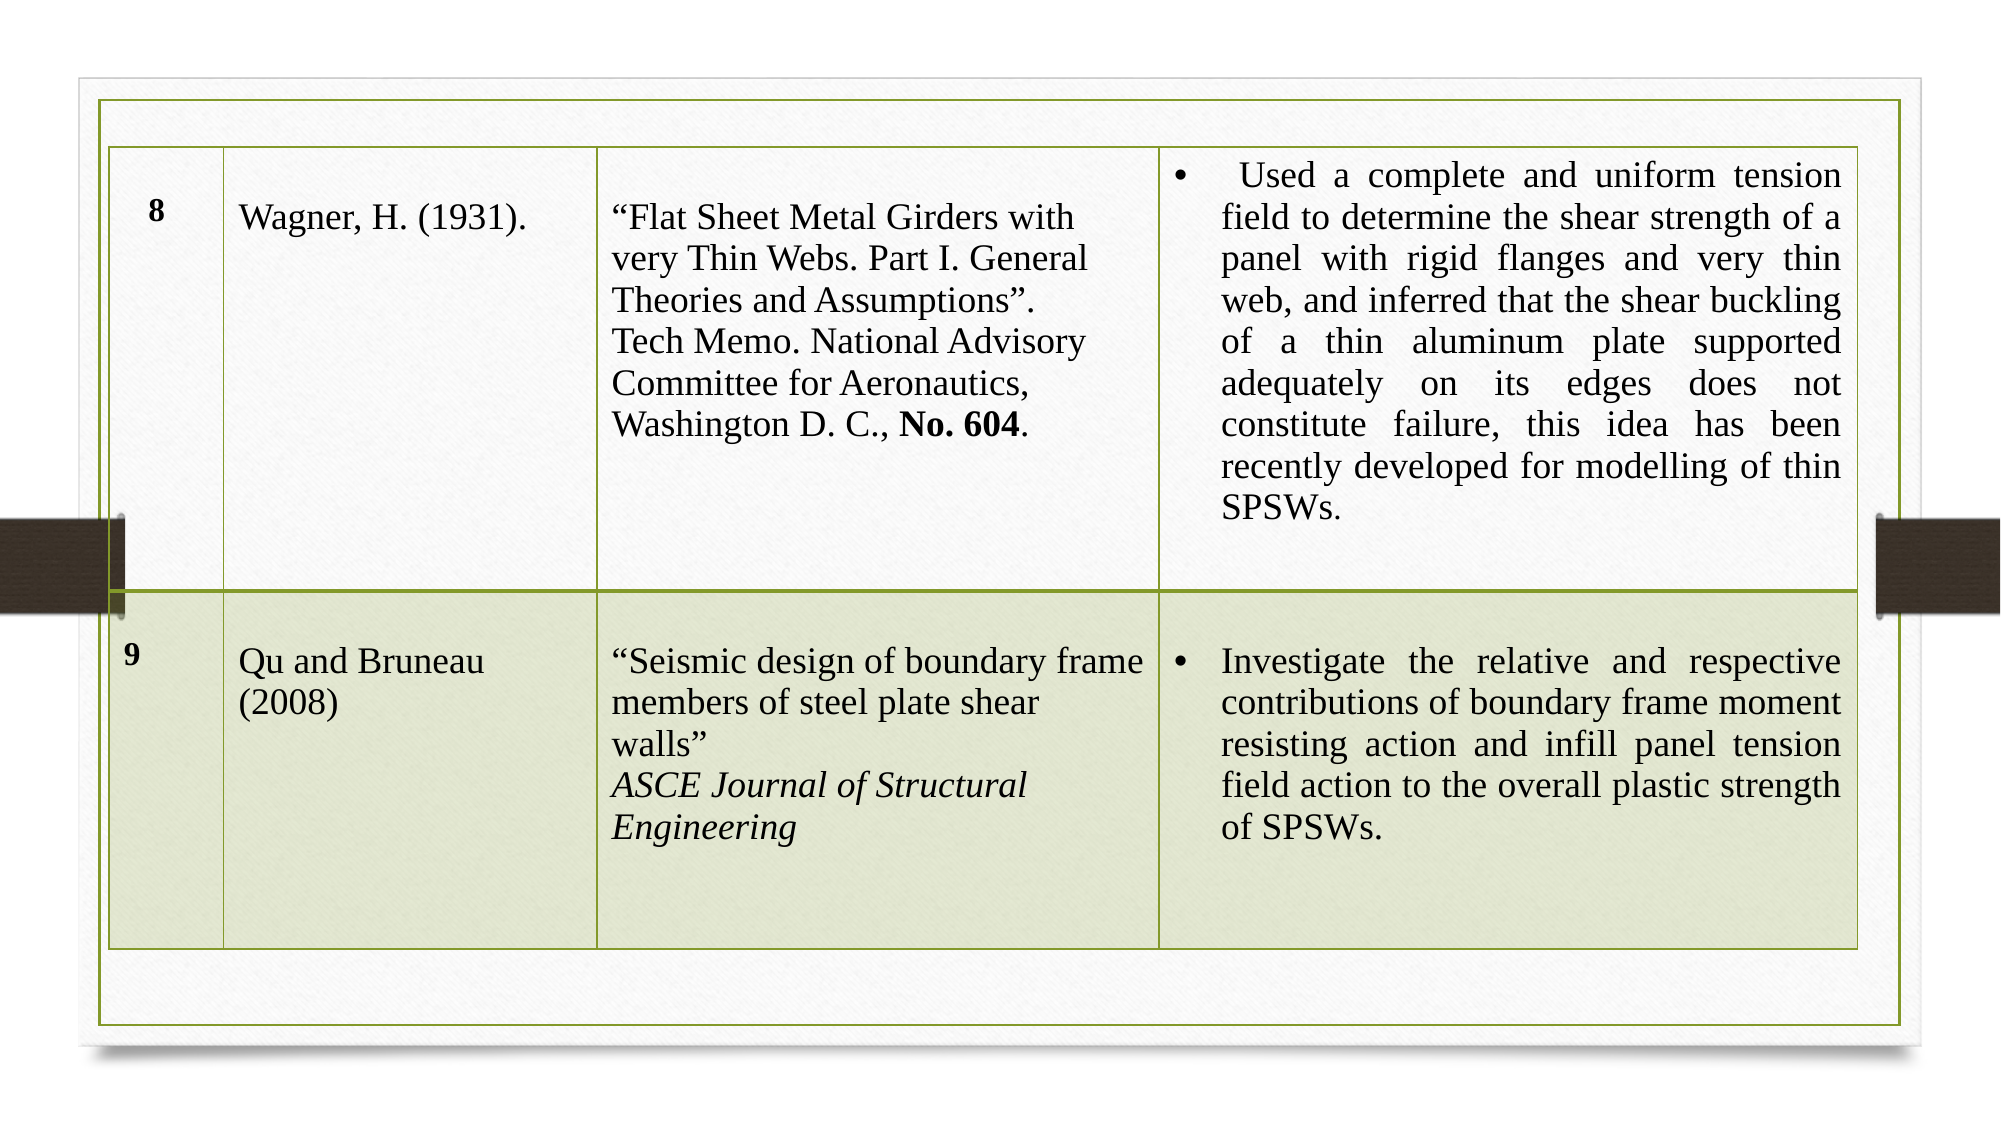

| 8 | Wagner, H. (1931). | “Flat Sheet Metal Girders with very Thin Webs. Part I. General Theories and Assumptions”. Tech Memo. National Advisory Committee for Aeronautics, Washington D. C., No. 604. | Used a complete and uniform tension field to determine the shear strength of a panel with rigid flanges and very thin web, and inferred that the shear buckling of a thin aluminum plate supported adequately on its edges does not constitute failure, this idea has been recently developed for modelling of thin SPSWs. |
| --- | --- | --- | --- |
| 9 | Qu and Bruneau (2008) | “Seismic design of boundary frame members of steel plate shear walls” ASCE Journal of Structural Engineering | Investigate the relative and respective contributions of boundary frame moment resisting action and infill panel tension field action to the overall plastic strength of SPSWs. |
13